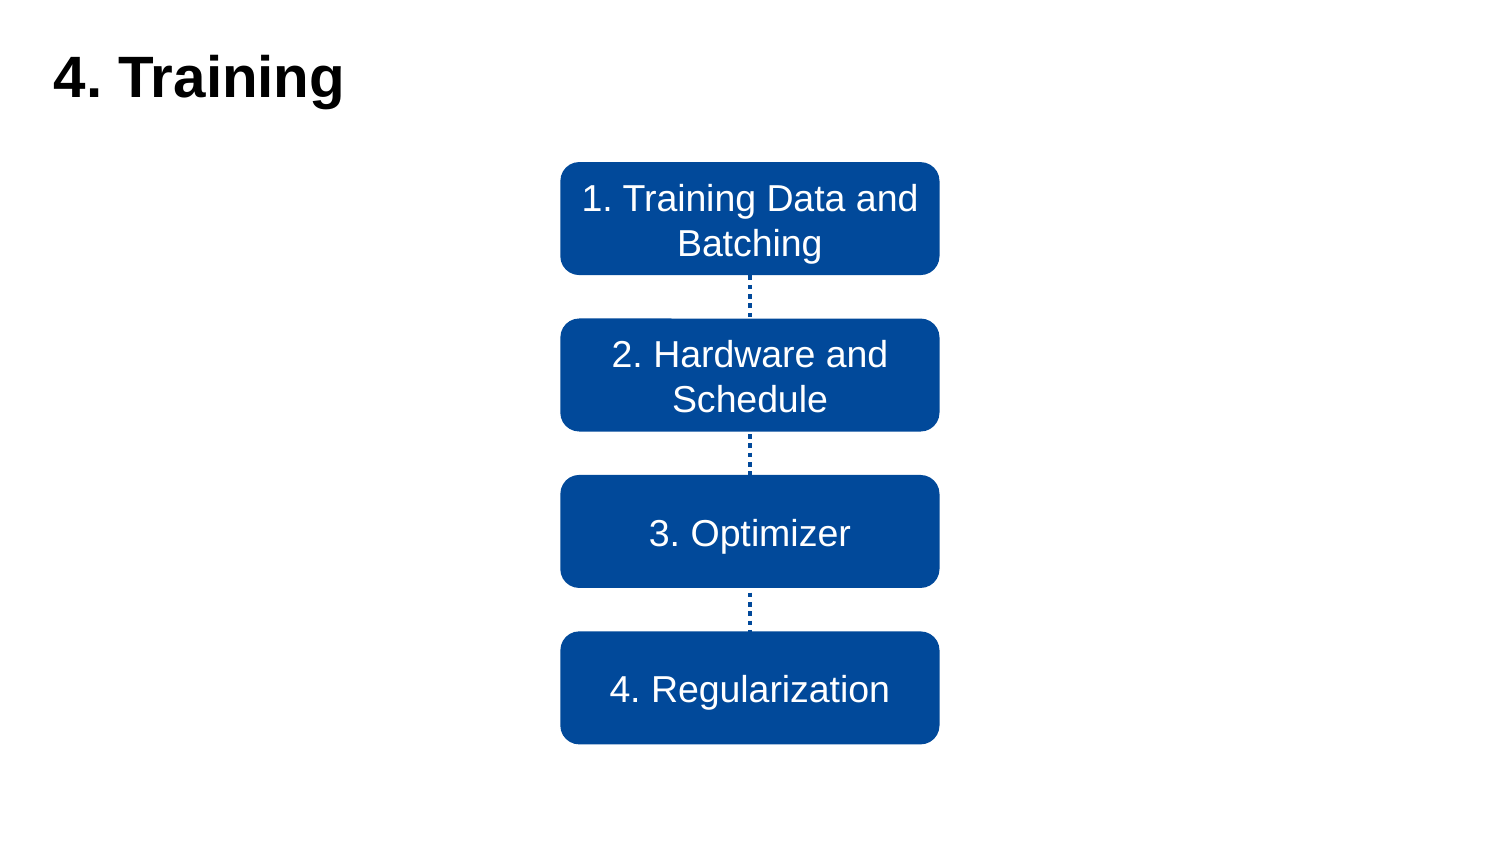

4. Training
1. Training Data and Batching
2. Hardware and Schedule
3. Optimizer
4. Regularization